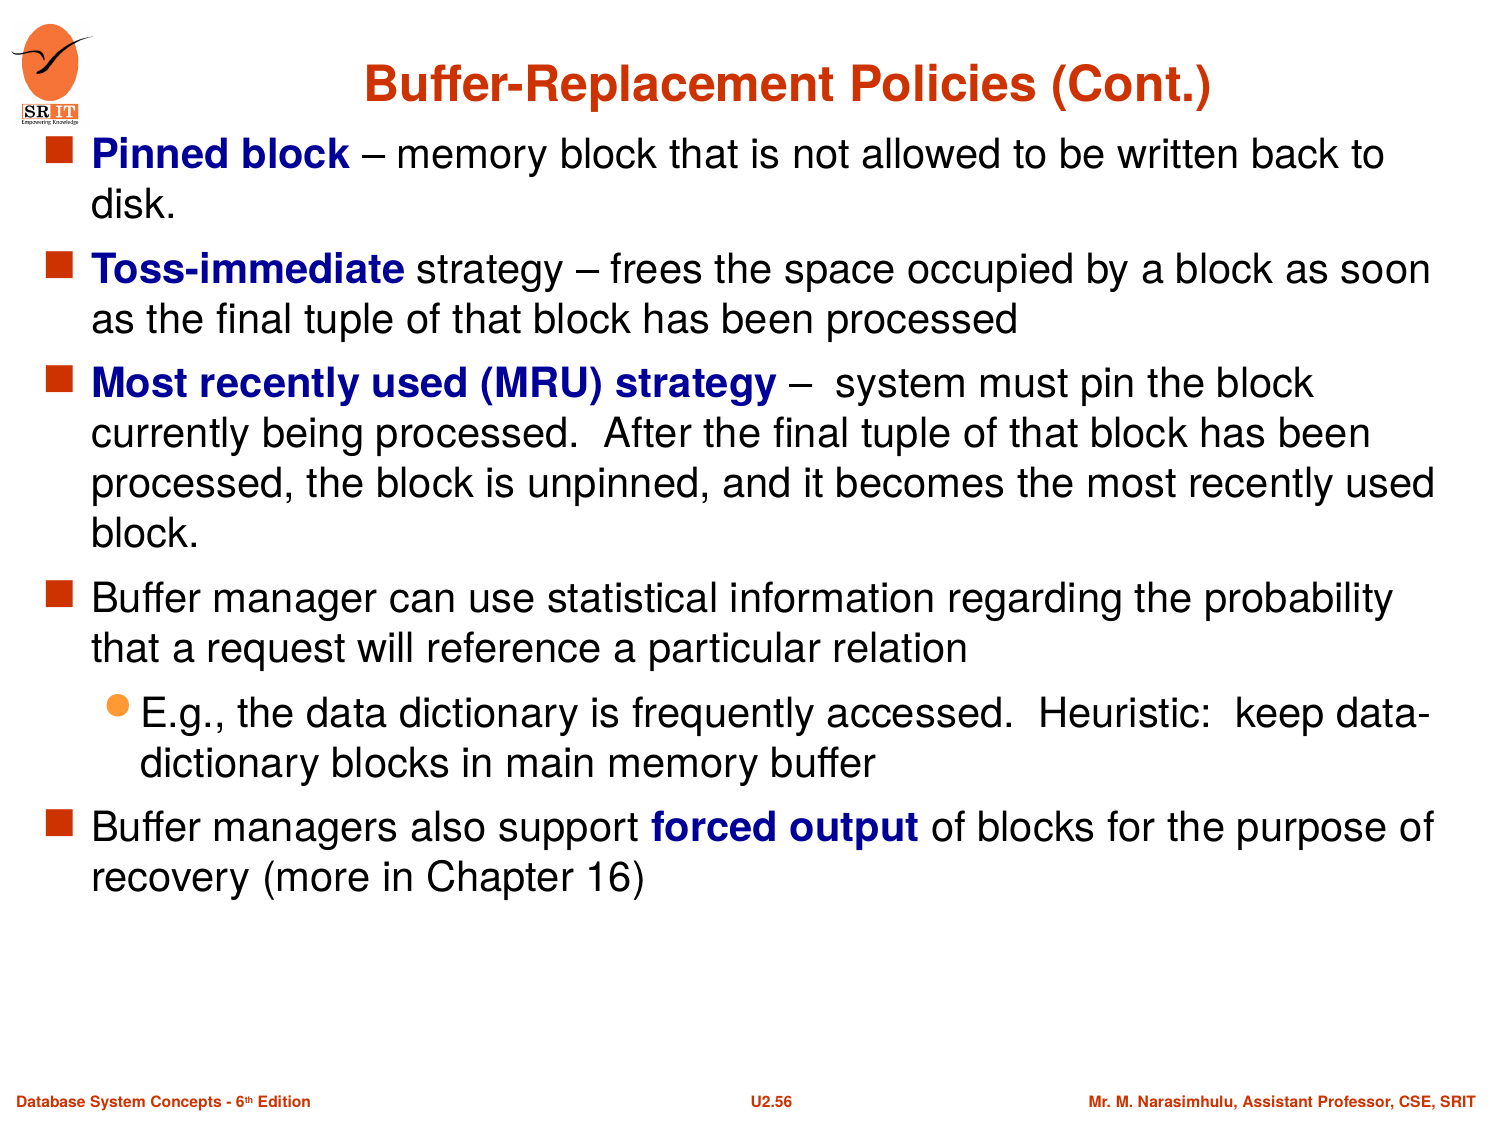

Buffer-Replacement Policies (Cont.)
Pinned block – memory block that is not allowed to be written back to disk.
Toss-immediate strategy – frees the space occupied by a block as soon as the final tuple of that block has been processed
Most recently used (MRU) strategy –  system must pin the block currently being processed.  After the final tuple of that block has been processed, the block is unpinned, and it becomes the most recently used block.
Buffer manager can use statistical information regarding the probability that a request will reference a particular relation
E.g., the data dictionary is frequently accessed.  Heuristic:  keep data-dictionary blocks in main memory buffer
Buffer managers also support forced output of blocks for the purpose of recovery (more in Chapter 16)